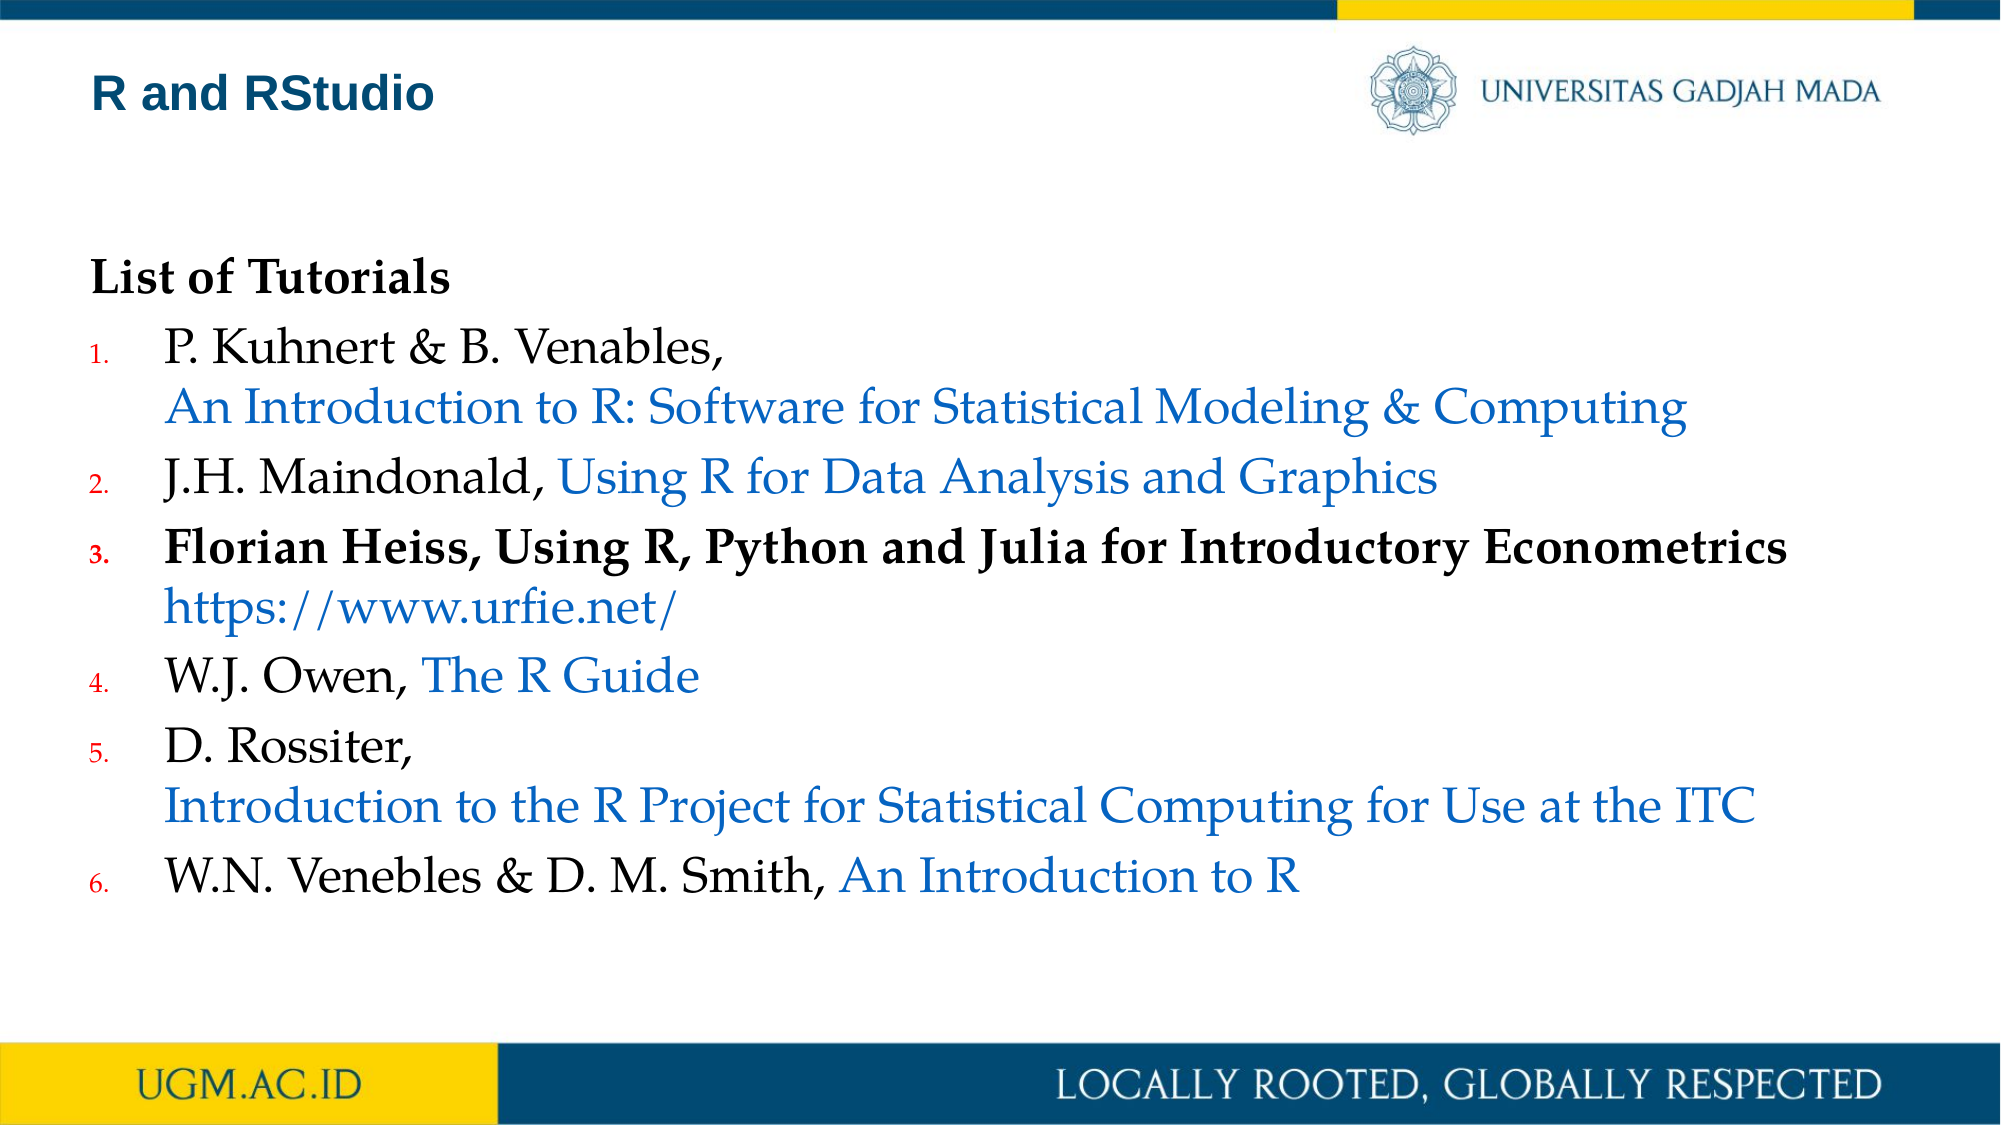

R and RStudio
List of Tutorials
P. Kuhnert & B. Venables, An Introduction to R: Software for Statistical Modeling & Computing
J.H. Maindonald, Using R for Data Analysis and Graphics
Florian Heiss, Using R, Python and Julia for Introductory Econometrics https://www.urfie.net/
W.J. Owen, The R Guide
D. Rossiter, Introduction to the R Project for Statistical Computing for Use at the ITC
W.N. Venebles & D. M. Smith, An Introduction to R